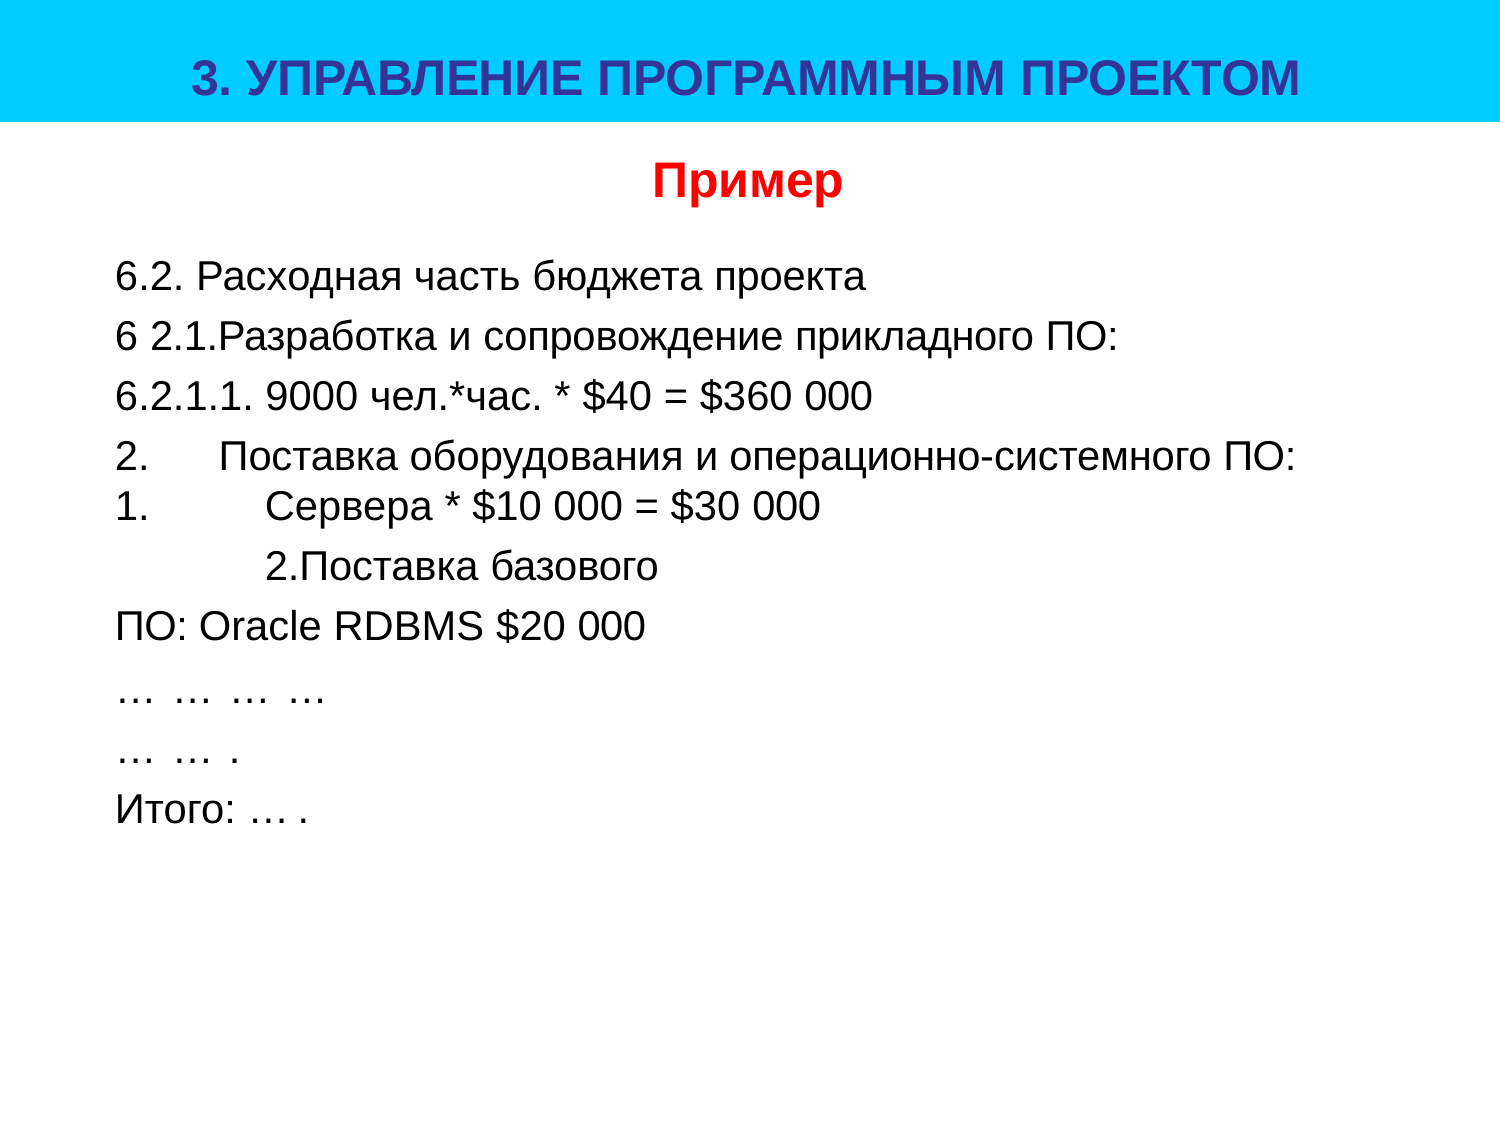

# 3. УПРАВЛЕНИЕ ПРОГРАММНЫМ ПРОЕКТОМ
Пример
6.2. Расходная часть бюджета проекта
6 2.1.Разработка и сопровождение прикладного ПО:
6.2.1.1. 9000 чел.*час. * $40 = $360 000
Поставка оборудования и операционно-системного ПО:
Сервера * $10 000 = $30 000
Поставка базового ПО: Oracle RDBMS $20 000
……………….
Итого: ….